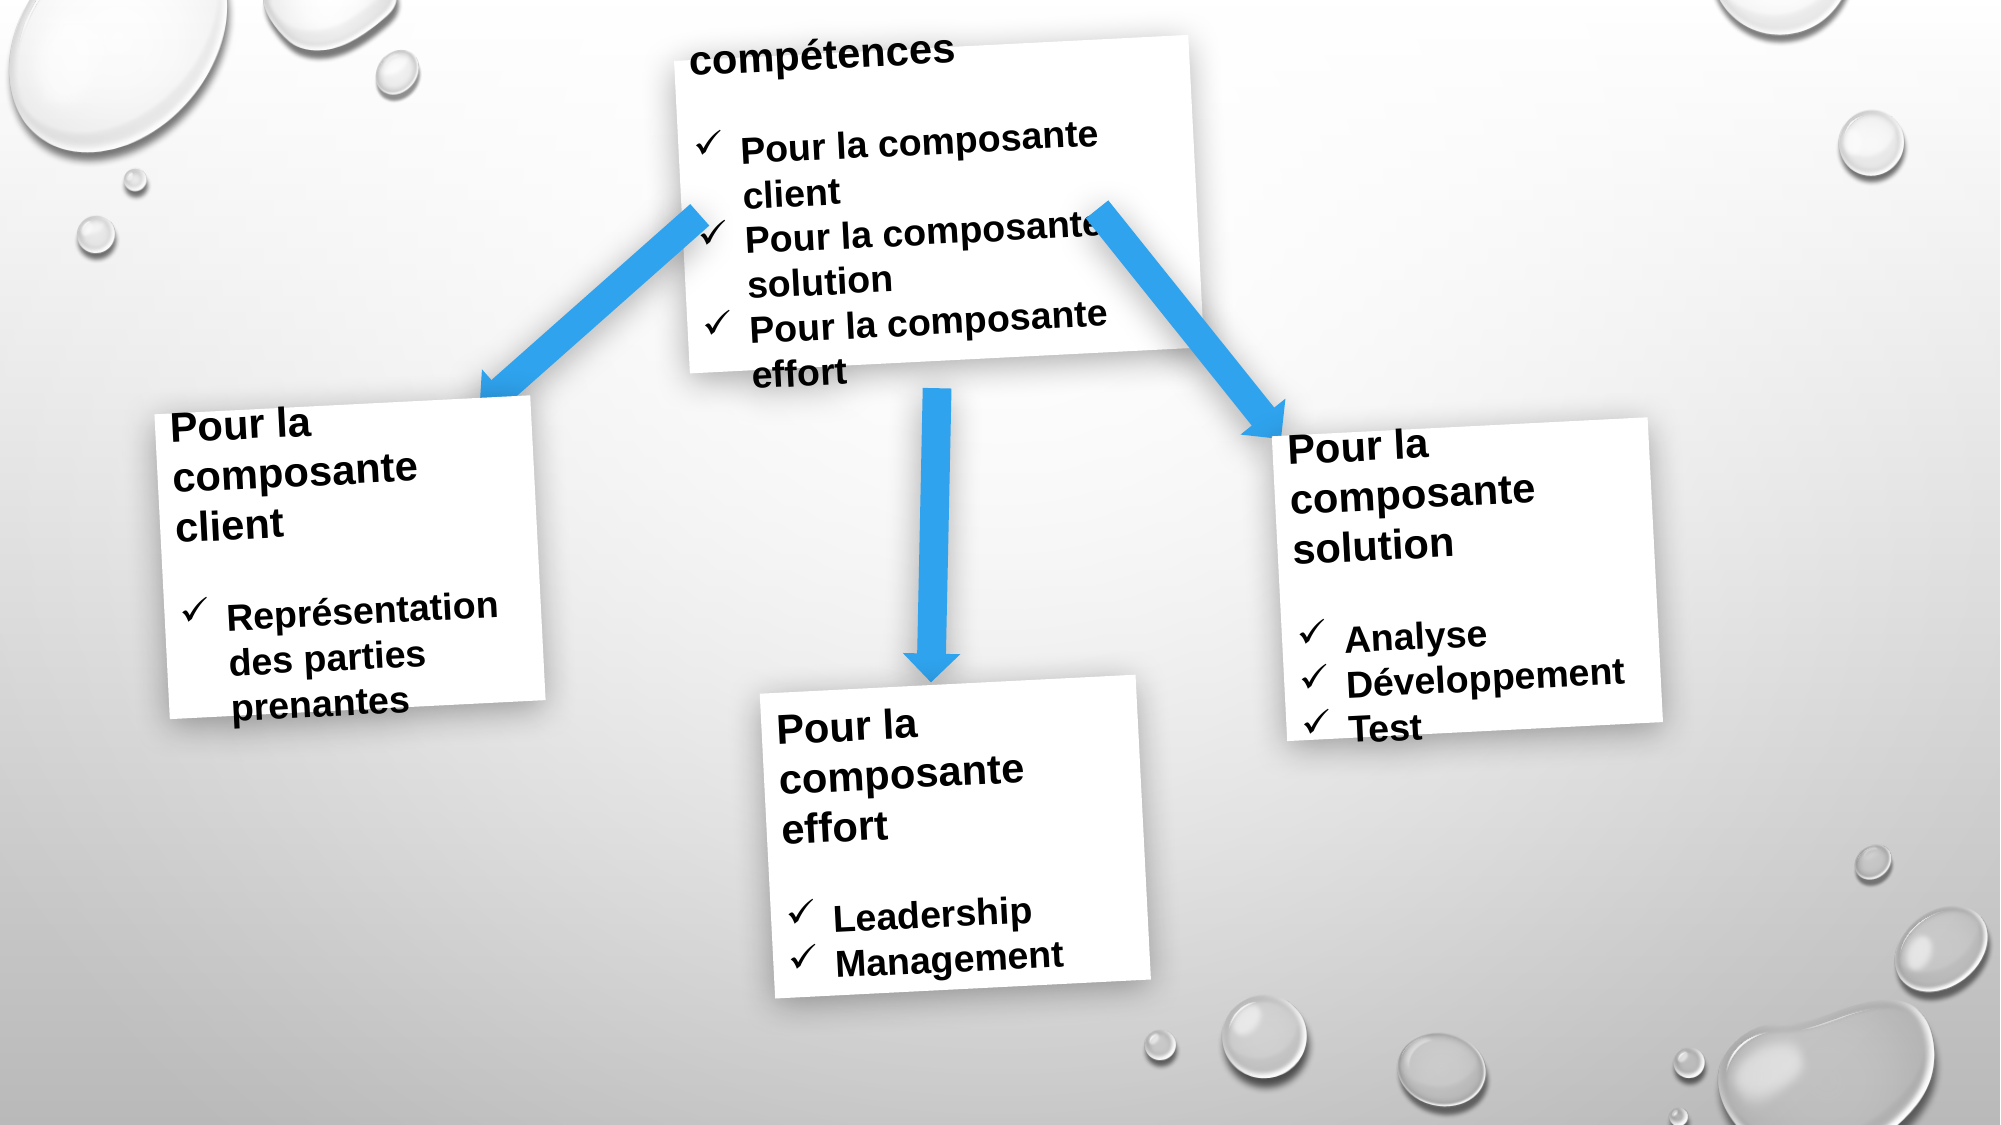

compétences

Pour la composante client
Pour la composante solution
Pour la composante effort

Pour la composante client

Représentation des parties prenantes
Pour la composante solution

Analyse
Développement
Test

Pour la composante effort

Leadership
Management